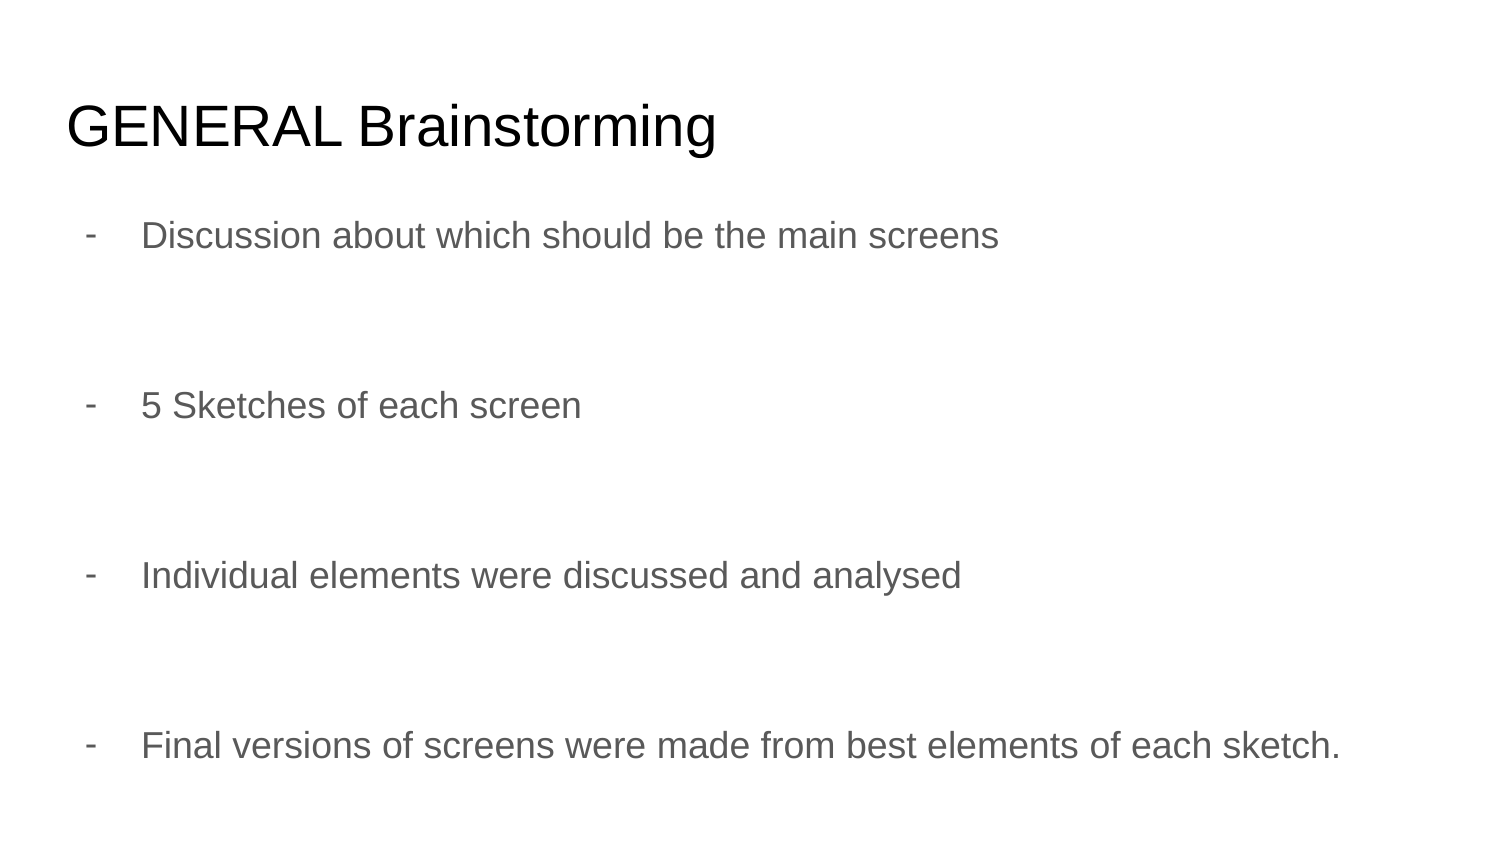

# GENERAL Brainstorming
Discussion about which should be the main screens

5 Sketches of each screen

Individual elements were discussed and analysed

Final versions of screens were made from best elements of each sketch.